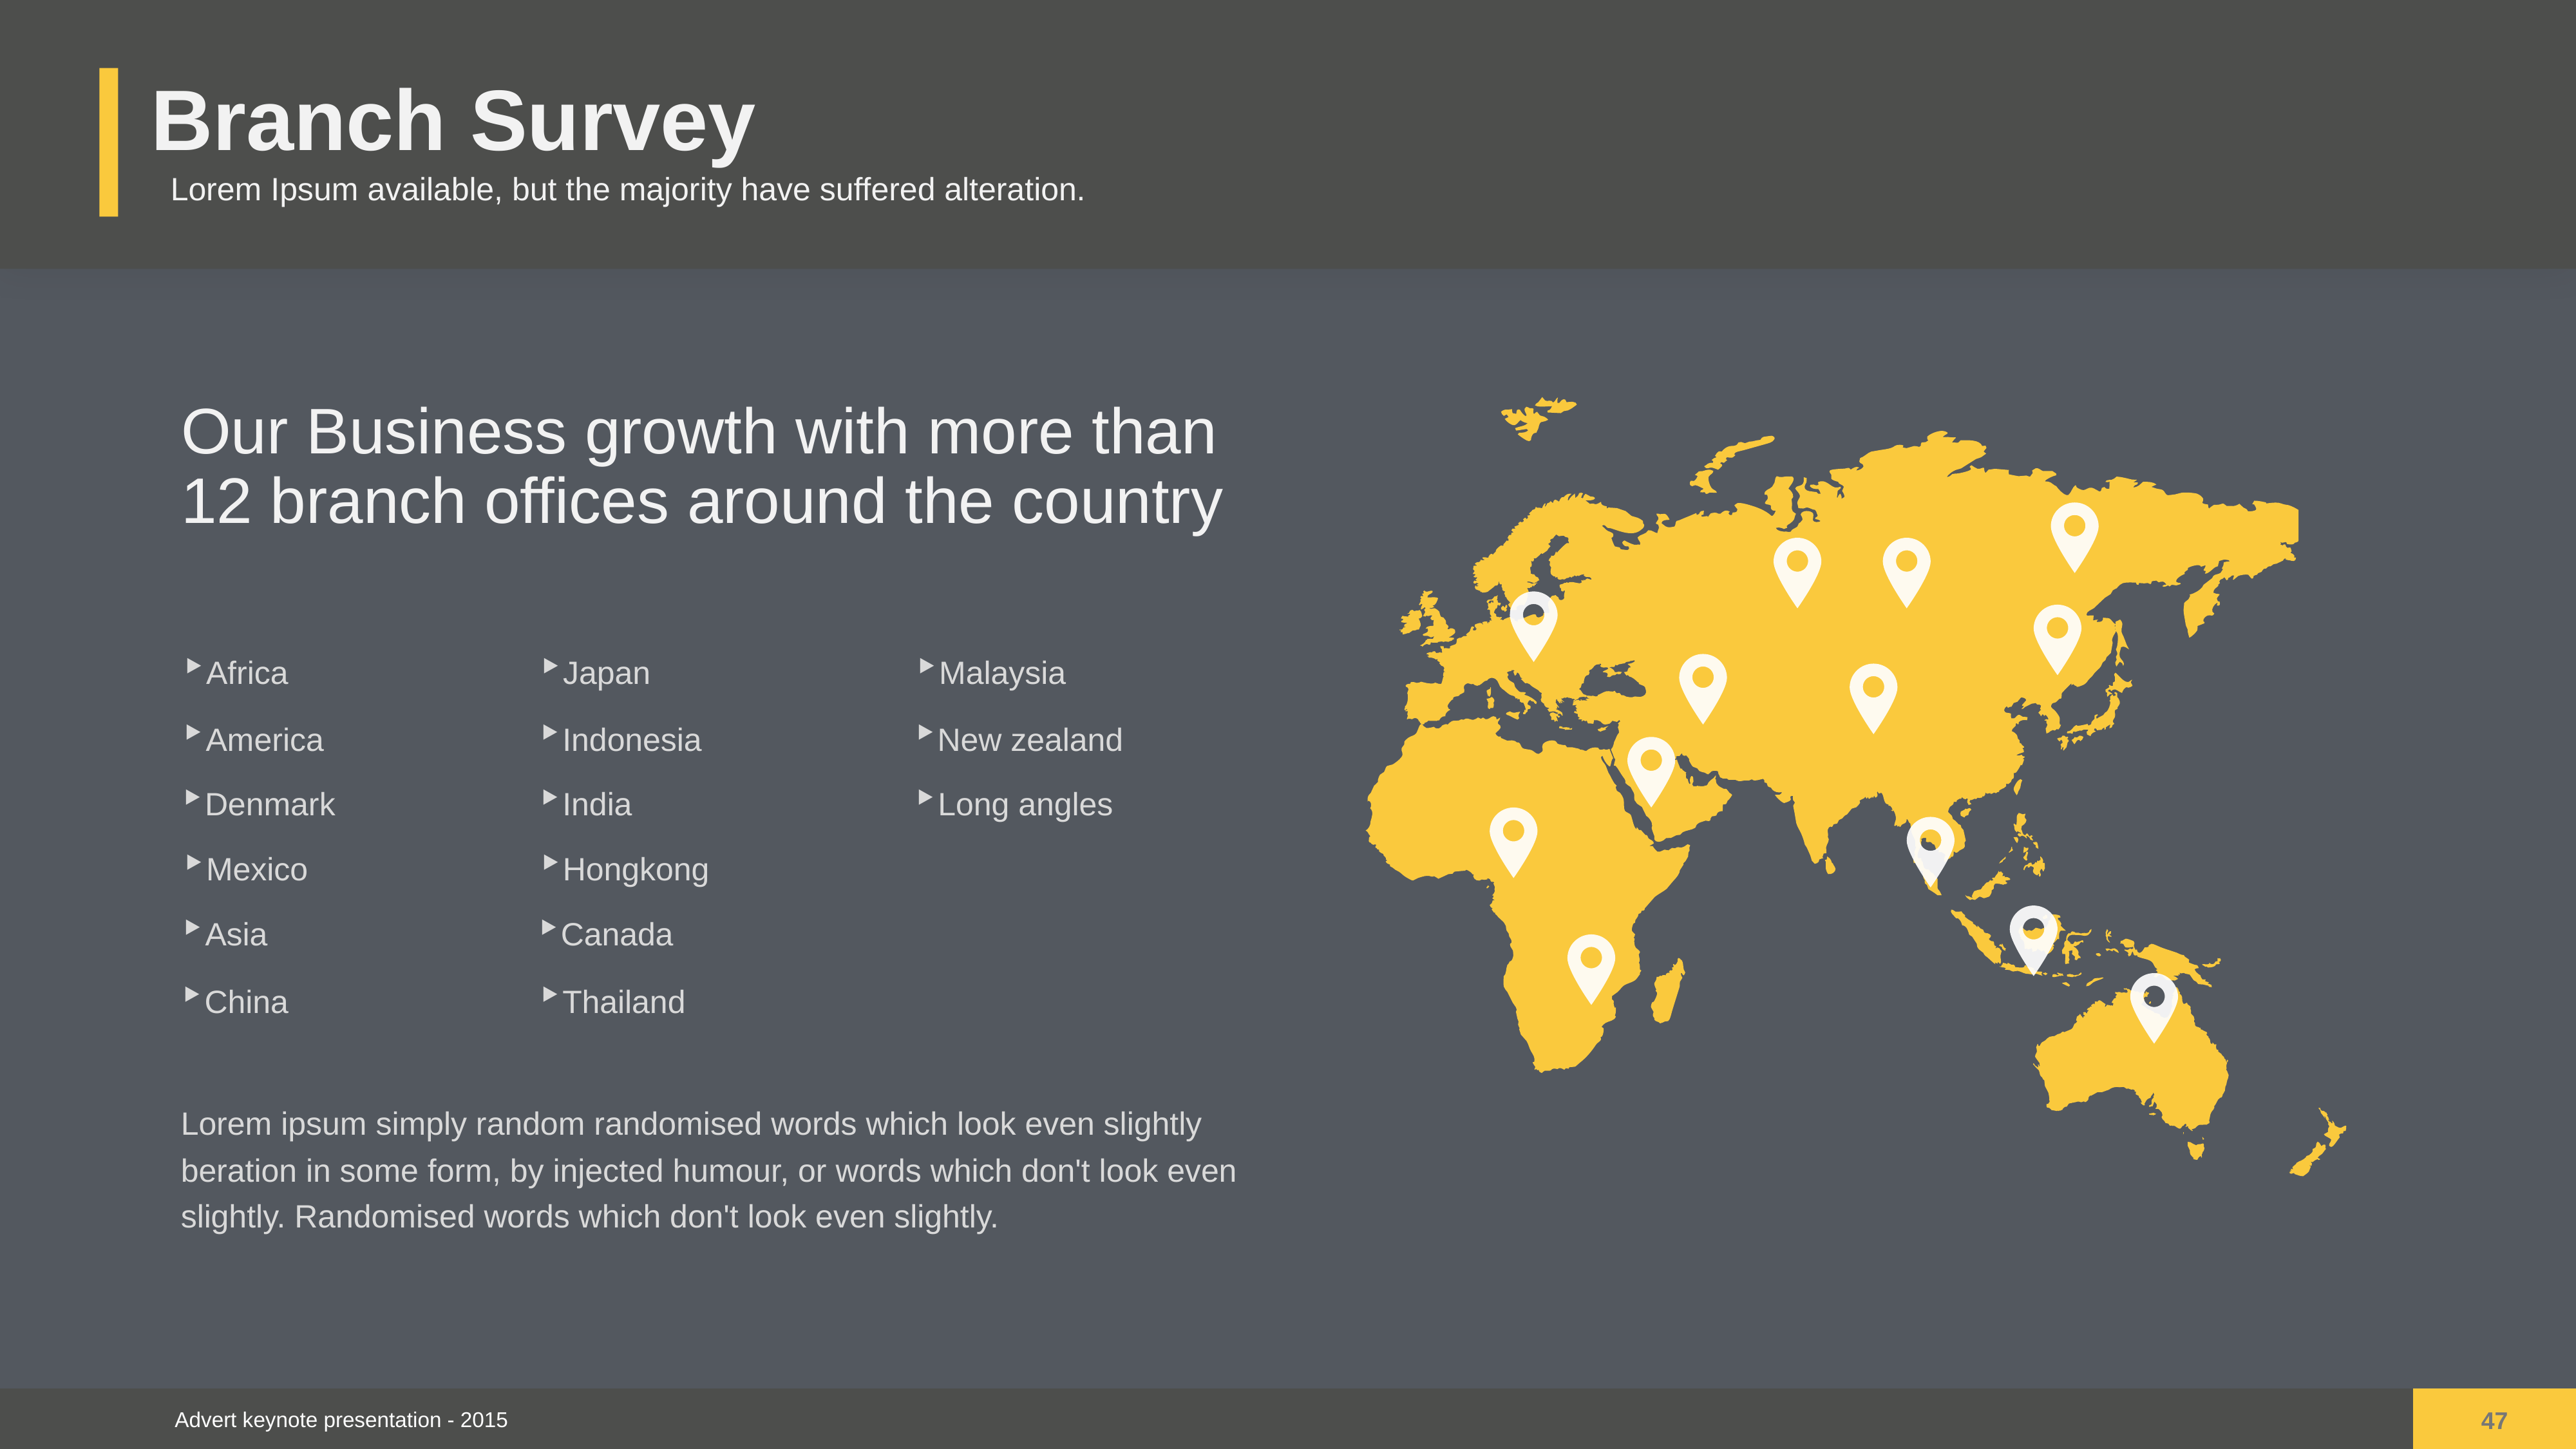

Branch Survey
Lorem Ipsum available, but the majority have suffered alteration.
Our Business growth with more than 12 branch offices around the country

Africa
Japan
Malaysia

Indonesia
America
New zealand

Denmark
India
Long angles

Mexico
Hongkong
Asia
Canada

China
Thailand

Lorem ipsum simply random randomised words which look even slightly beration in some form, by injected humour, or words which don't look even slightly. Randomised words which don't look even slightly.
47